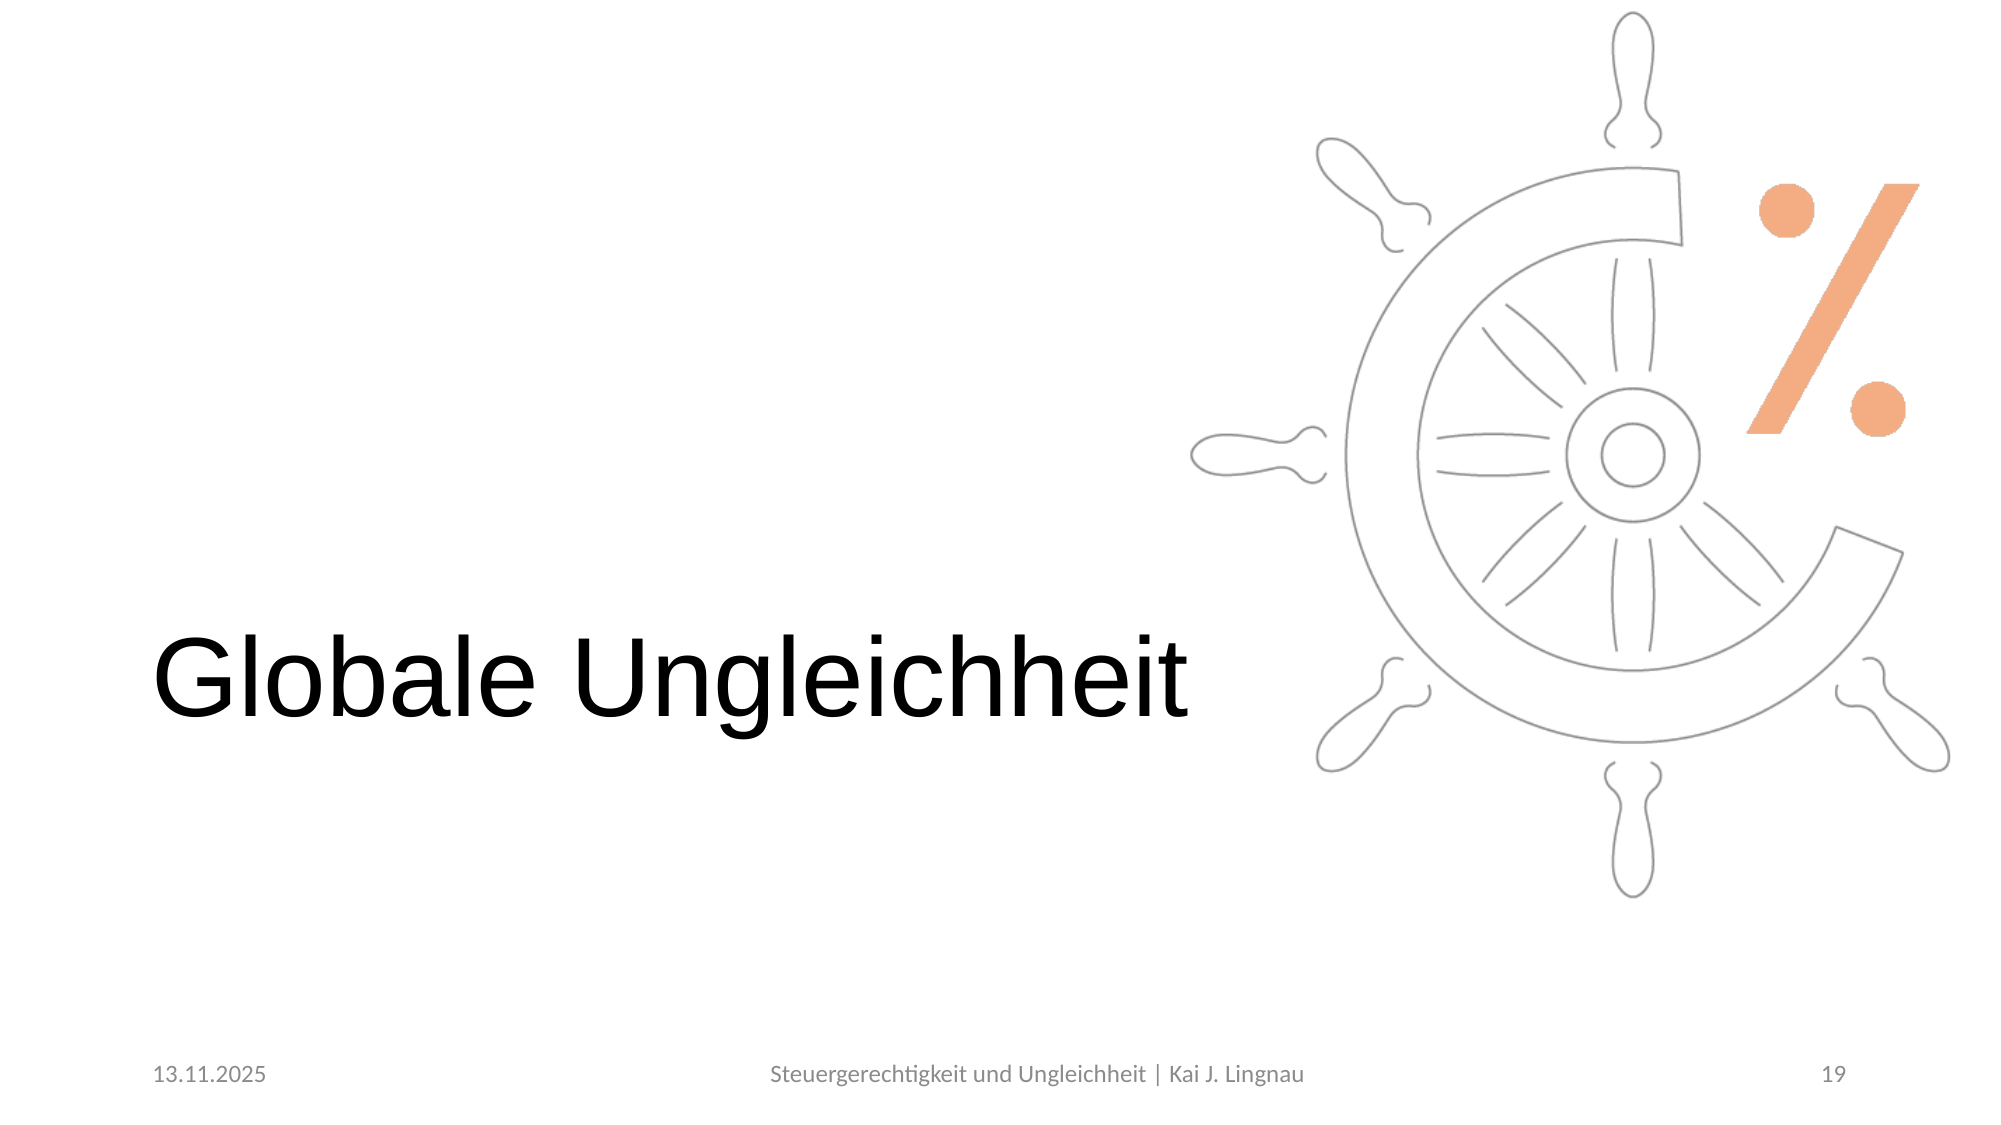

# Globale Ungleichheit

13.11.2025
Steuergerechtigkeit und Ungleichheit | Kai J. Lingnau
19